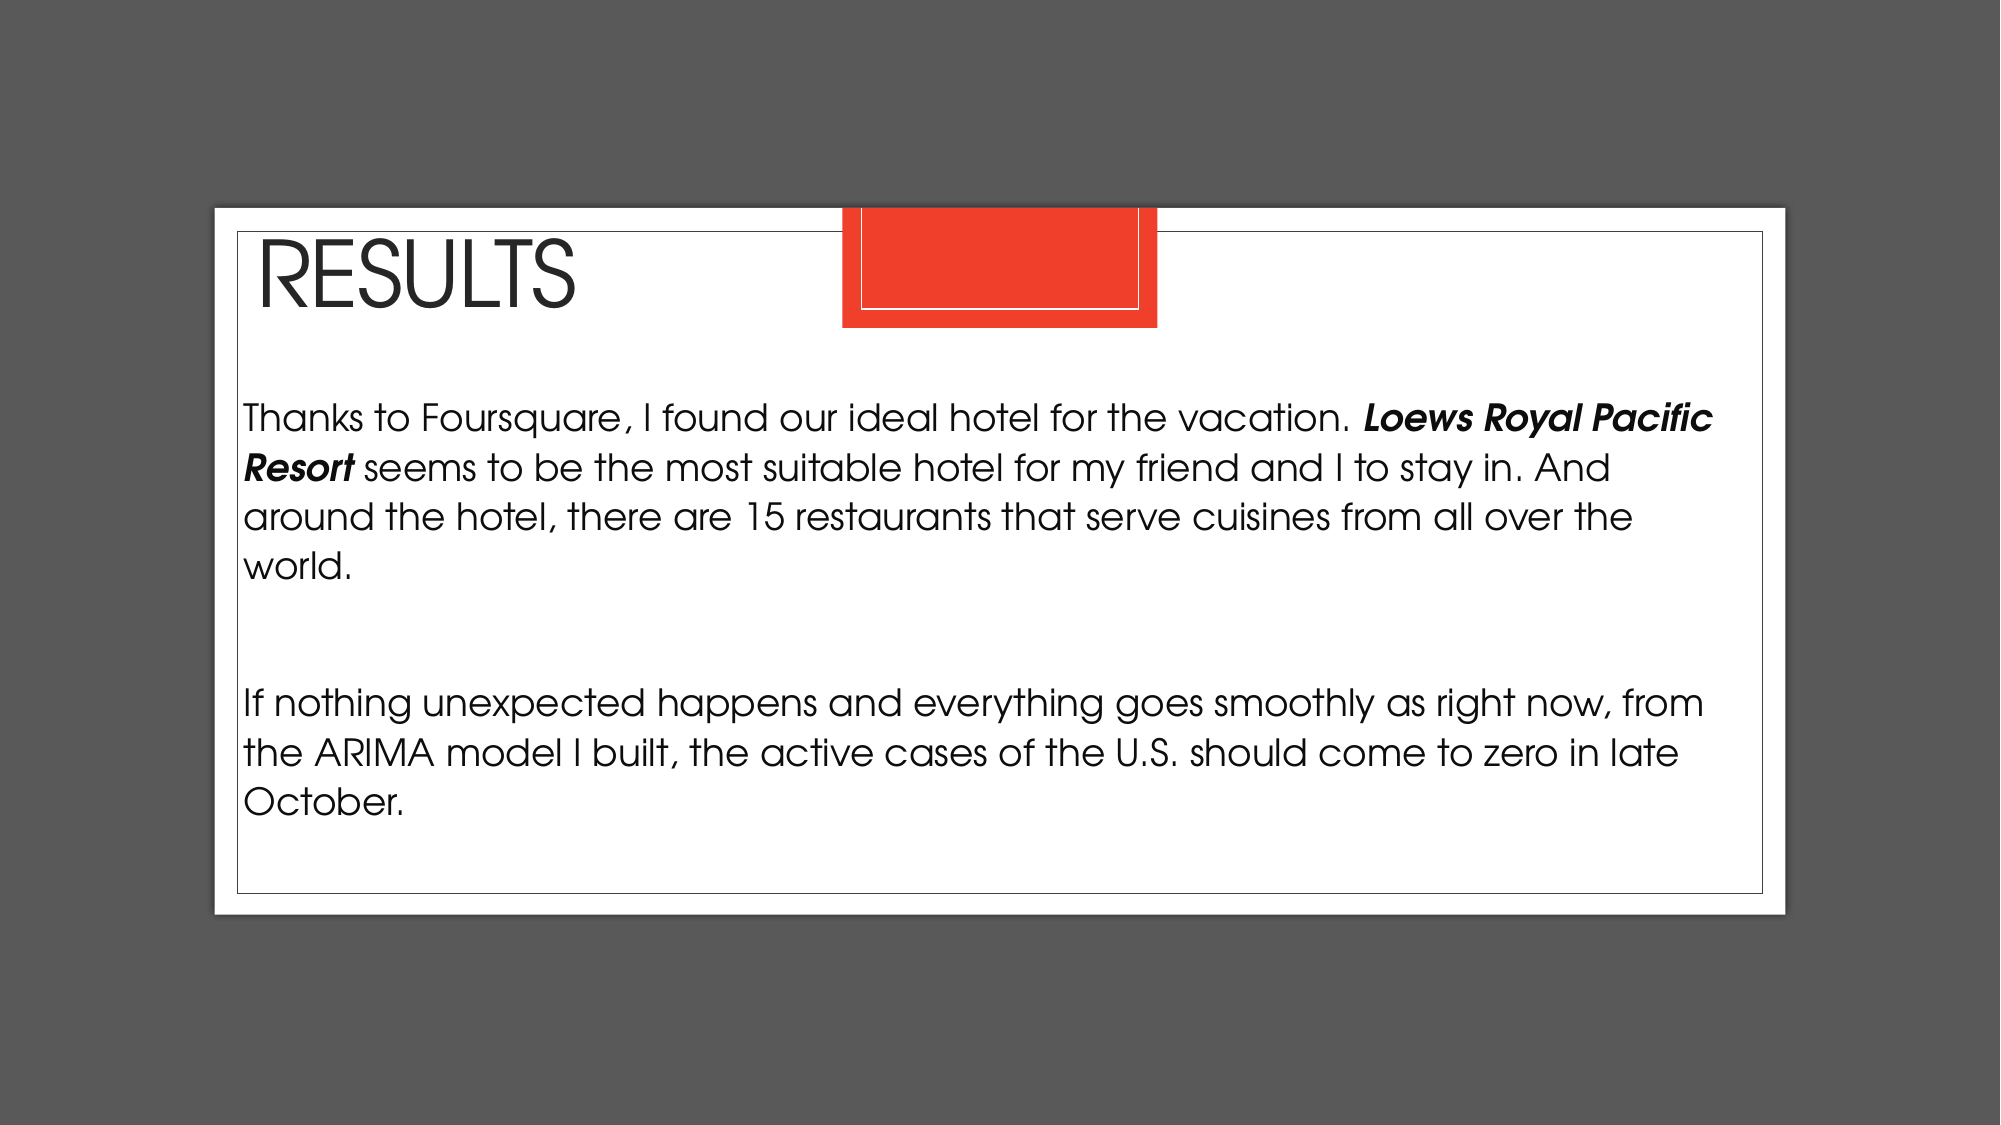

# Results
Thanks to Foursquare, I found our ideal hotel for the vacation. Loews Royal Pacific Resort seems to be the most suitable hotel for my friend and I to stay in. And around the hotel, there are 15 restaurants that serve cuisines from all over the world.

If nothing unexpected happens and everything goes smoothly as right now, from the ARIMA model I built, the active cases of the U.S. should come to zero in late October.